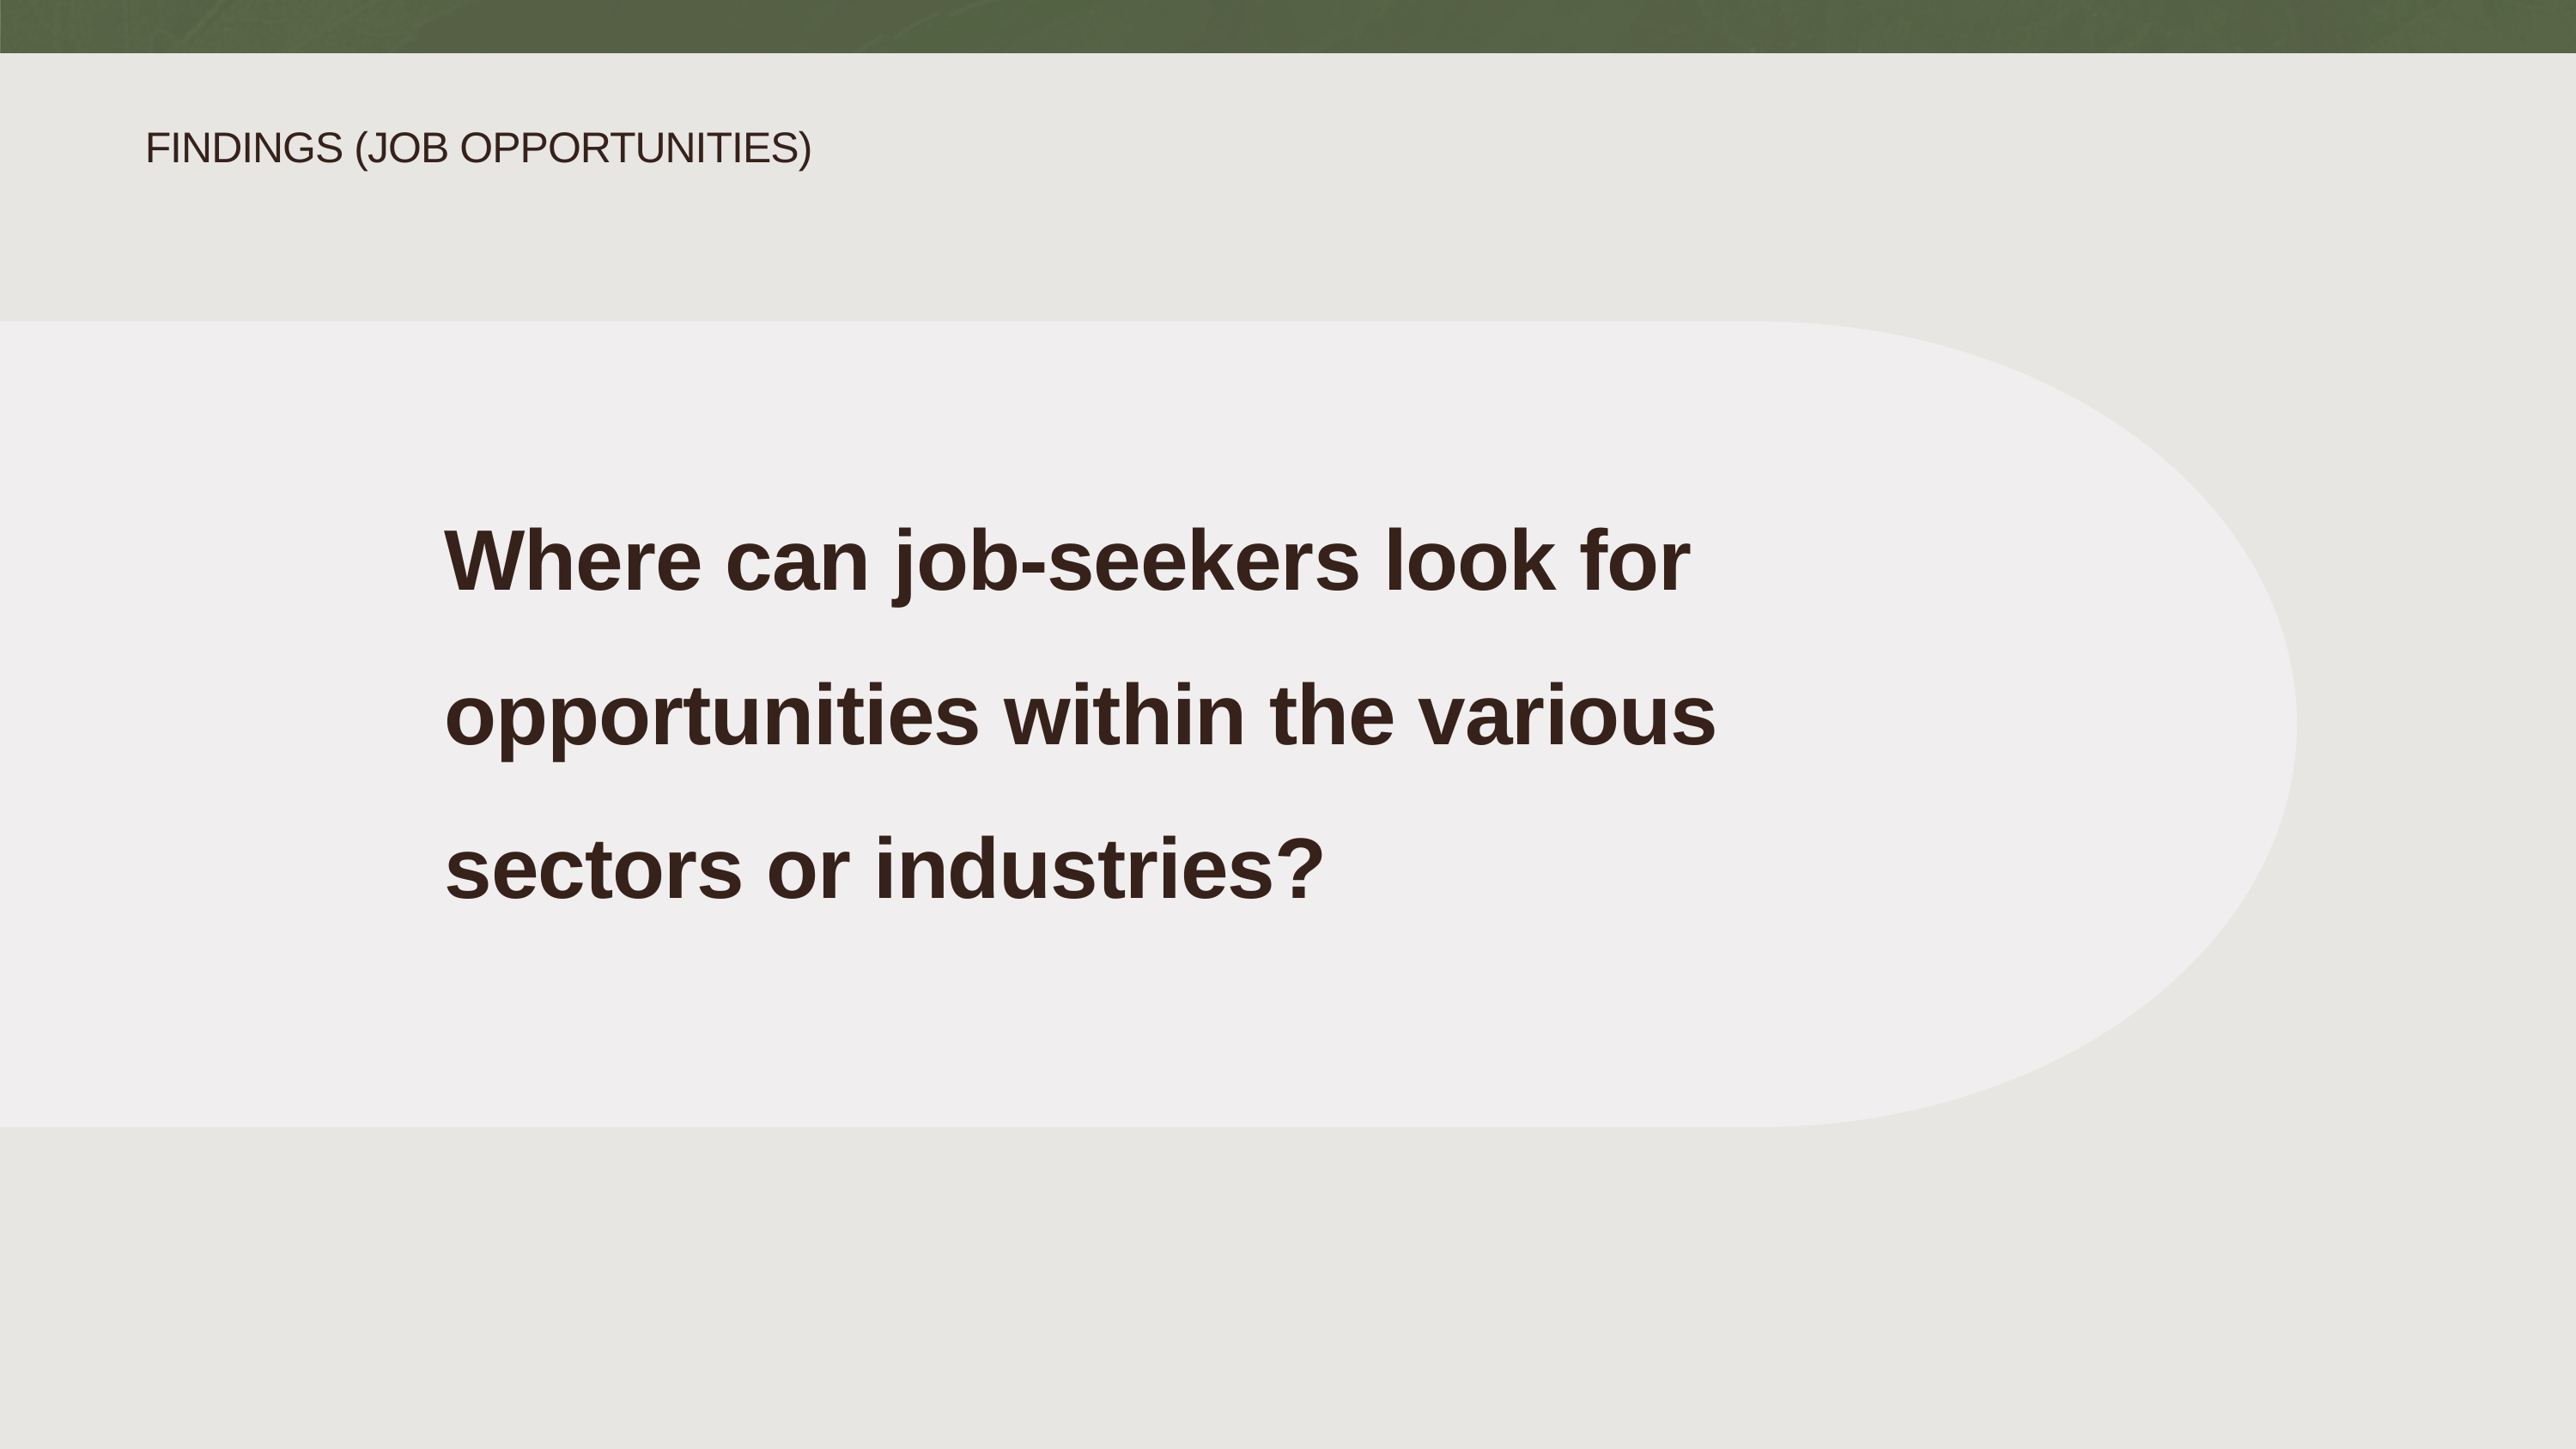

FINDINGS (JOB OPPORTUNITIES)

Where can job-seekers look for opportunities within the various sectors or industries?